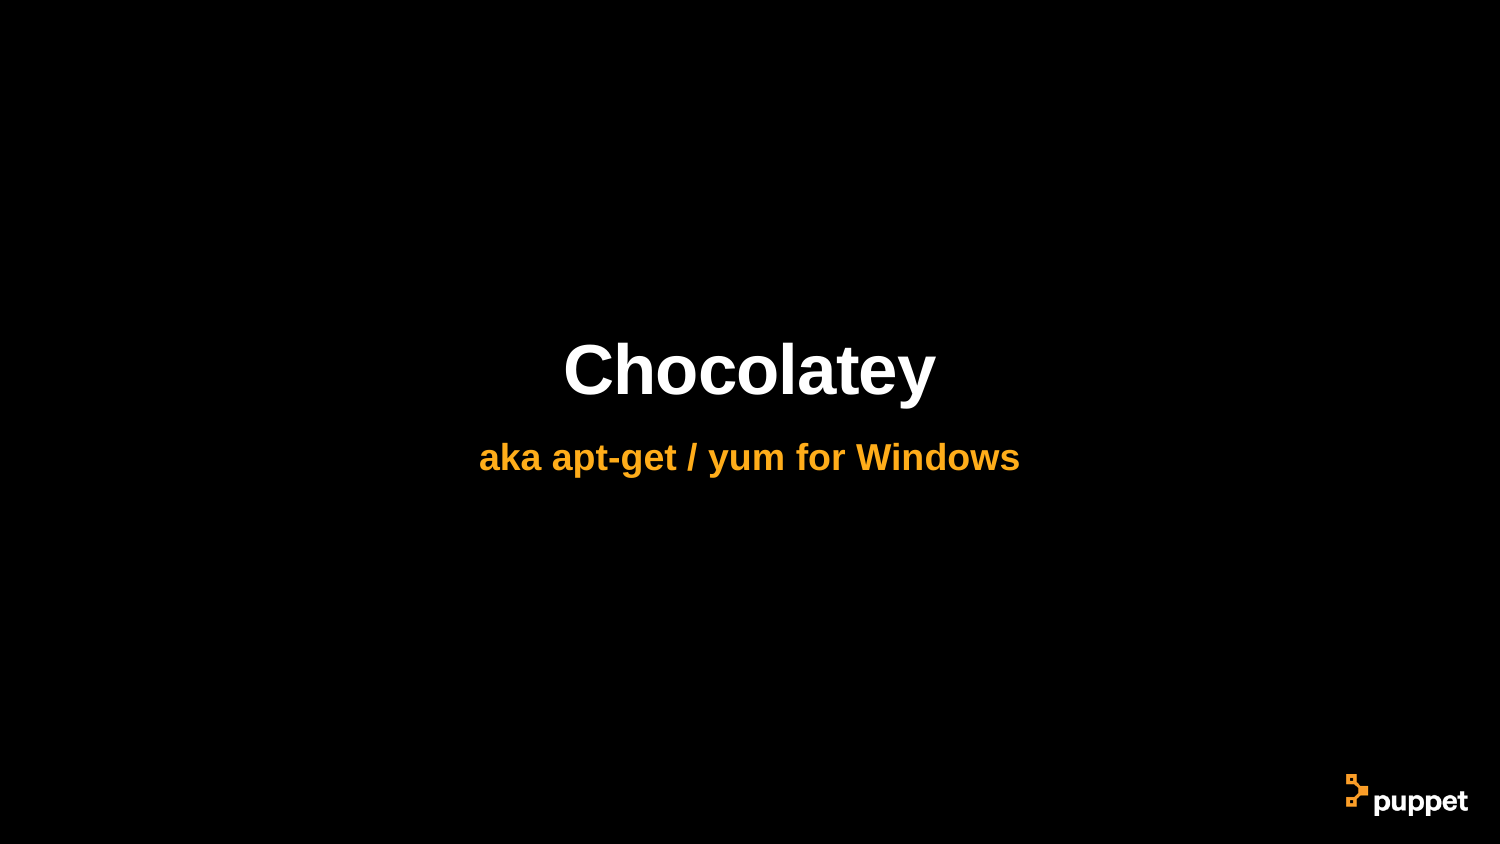

# Chocolatey
aka apt-get / yum for Windows